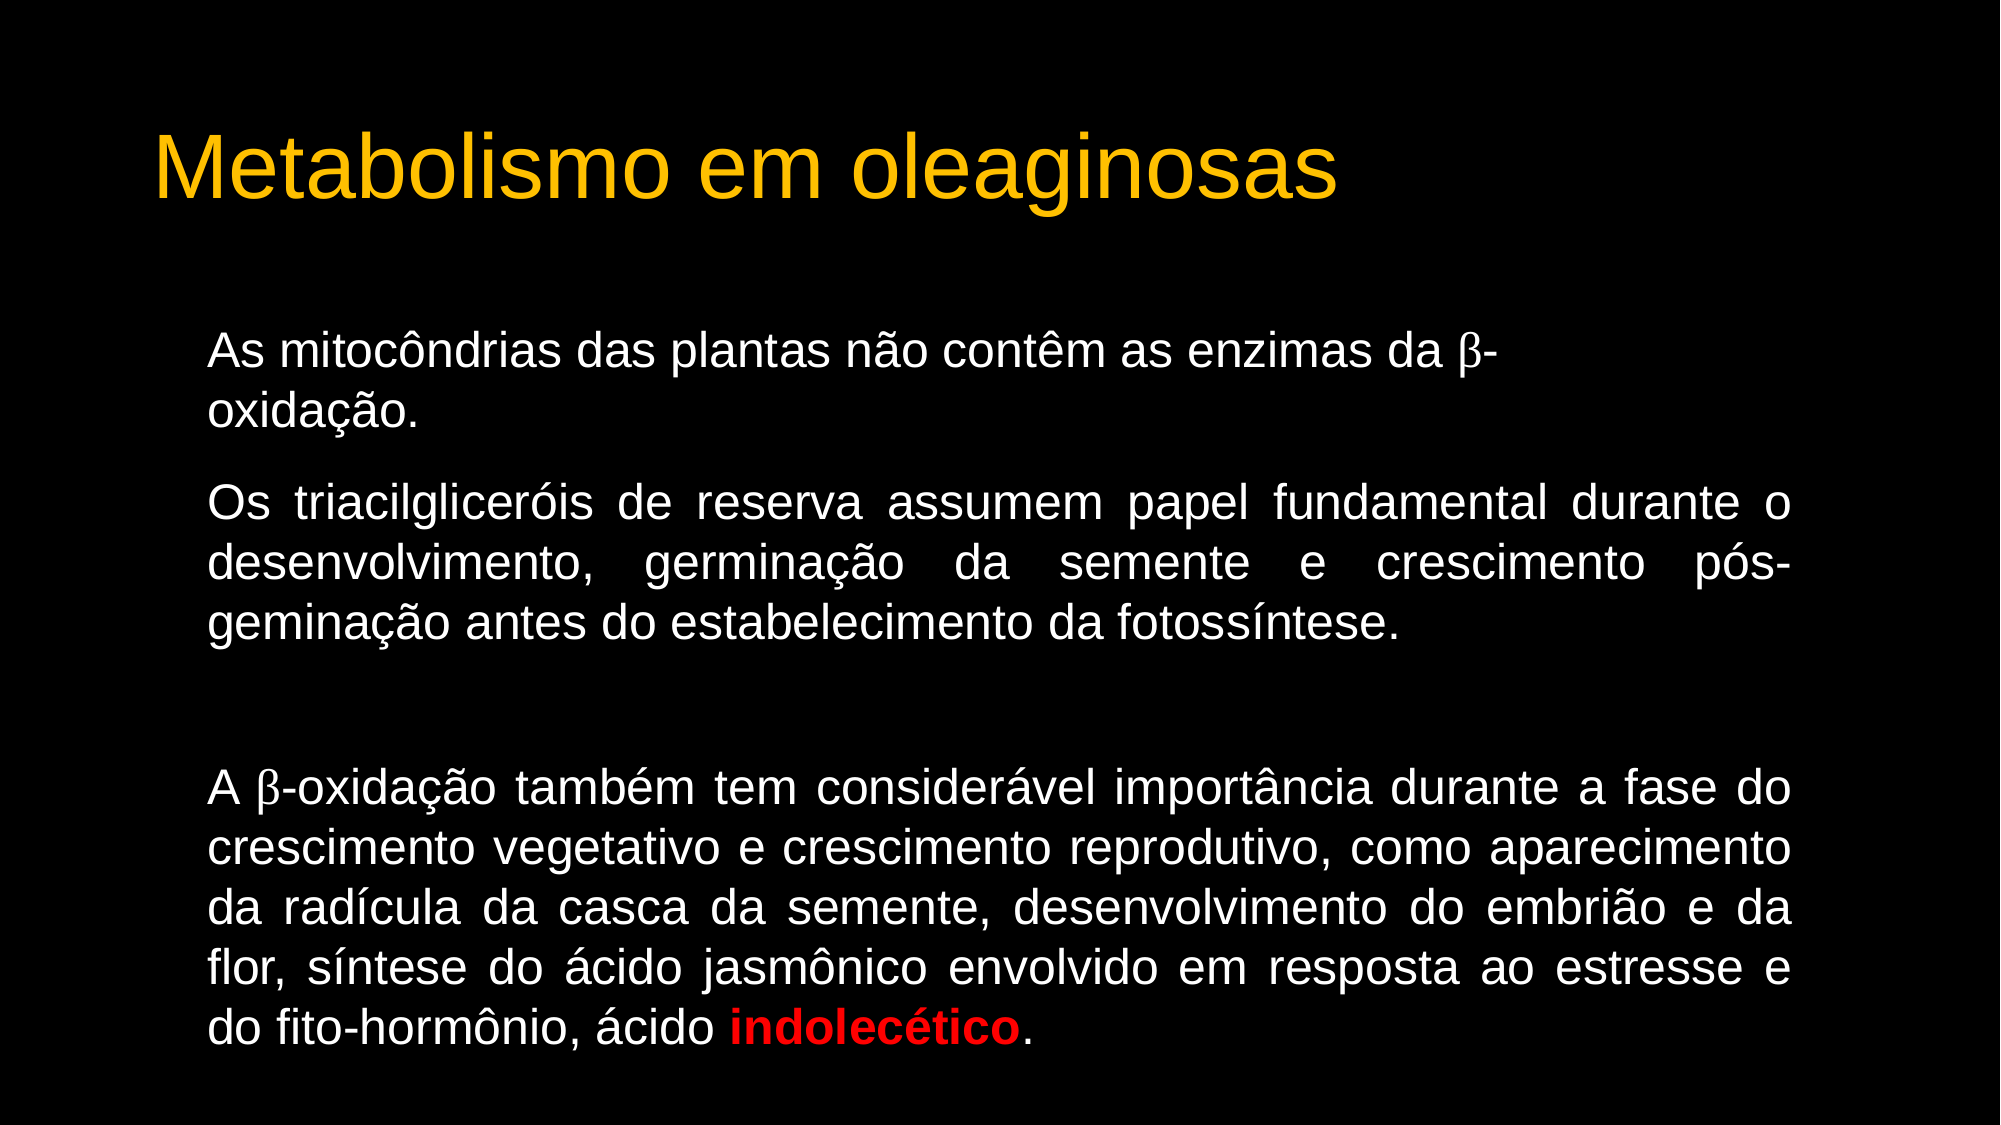

# Metabolismo em oleaginosas
As mitocôndrias das plantas não contêm as enzimas da β-oxidação.
Os triacilgliceróis de reserva assumem papel fundamental durante o desenvolvimento, germinação da semente e crescimento pós-geminação antes do estabelecimento da fotossíntese.
A β-oxidação também tem considerável importância durante a fase do crescimento vegetativo e crescimento reprodutivo, como aparecimento da radícula da casca da semente, desenvolvimento do embrião e da flor, síntese do ácido jasmônico envolvido em resposta ao estresse e do fito-hormônio, ácido indolecético.